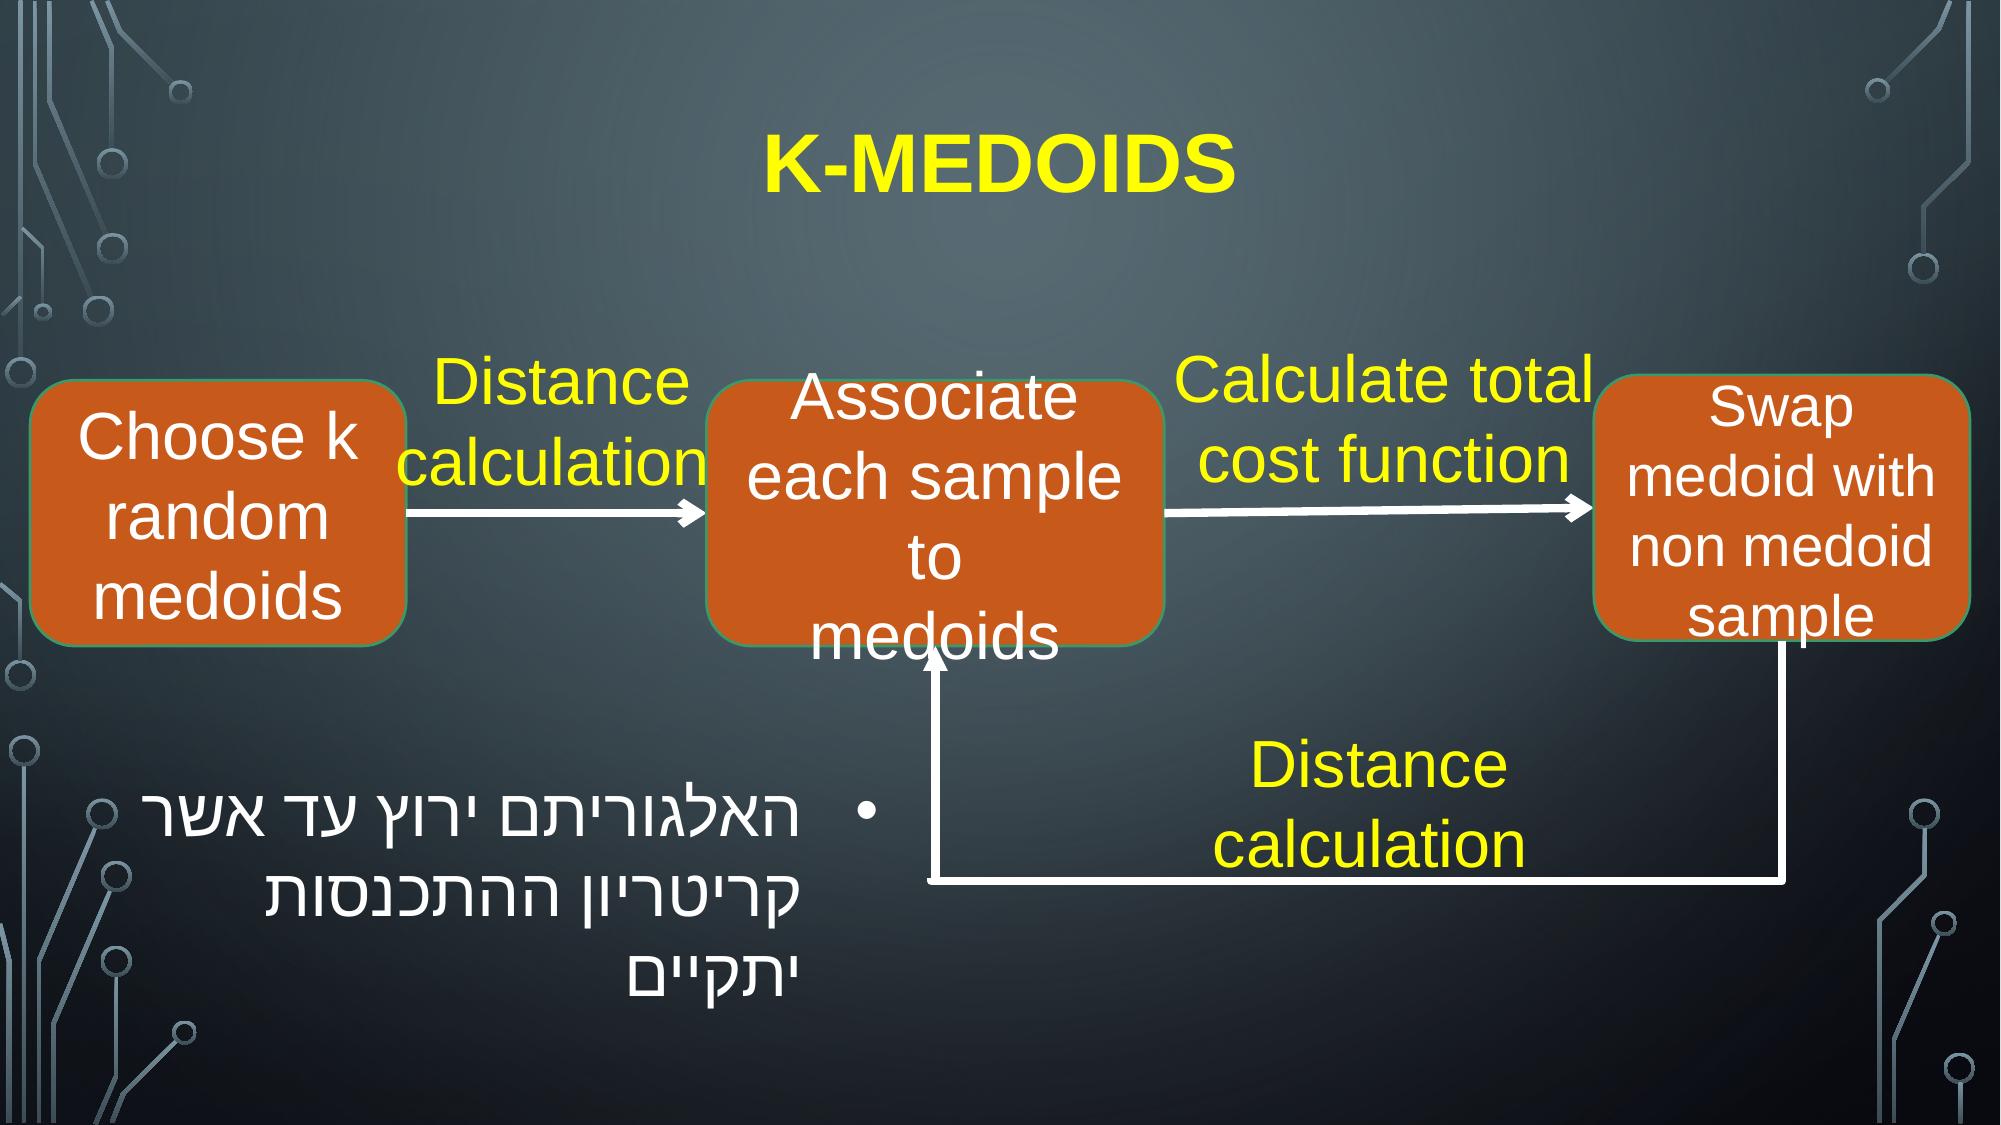

# K-medoids
Calculate total cost function
Distance calculation
Swap medoid with non medoid sample
Associate each sample to
medoids
Choose k random medoids
Distance calculation
האלגוריתם ירוץ עד אשר קריטריון ההתכנסות יתקיים